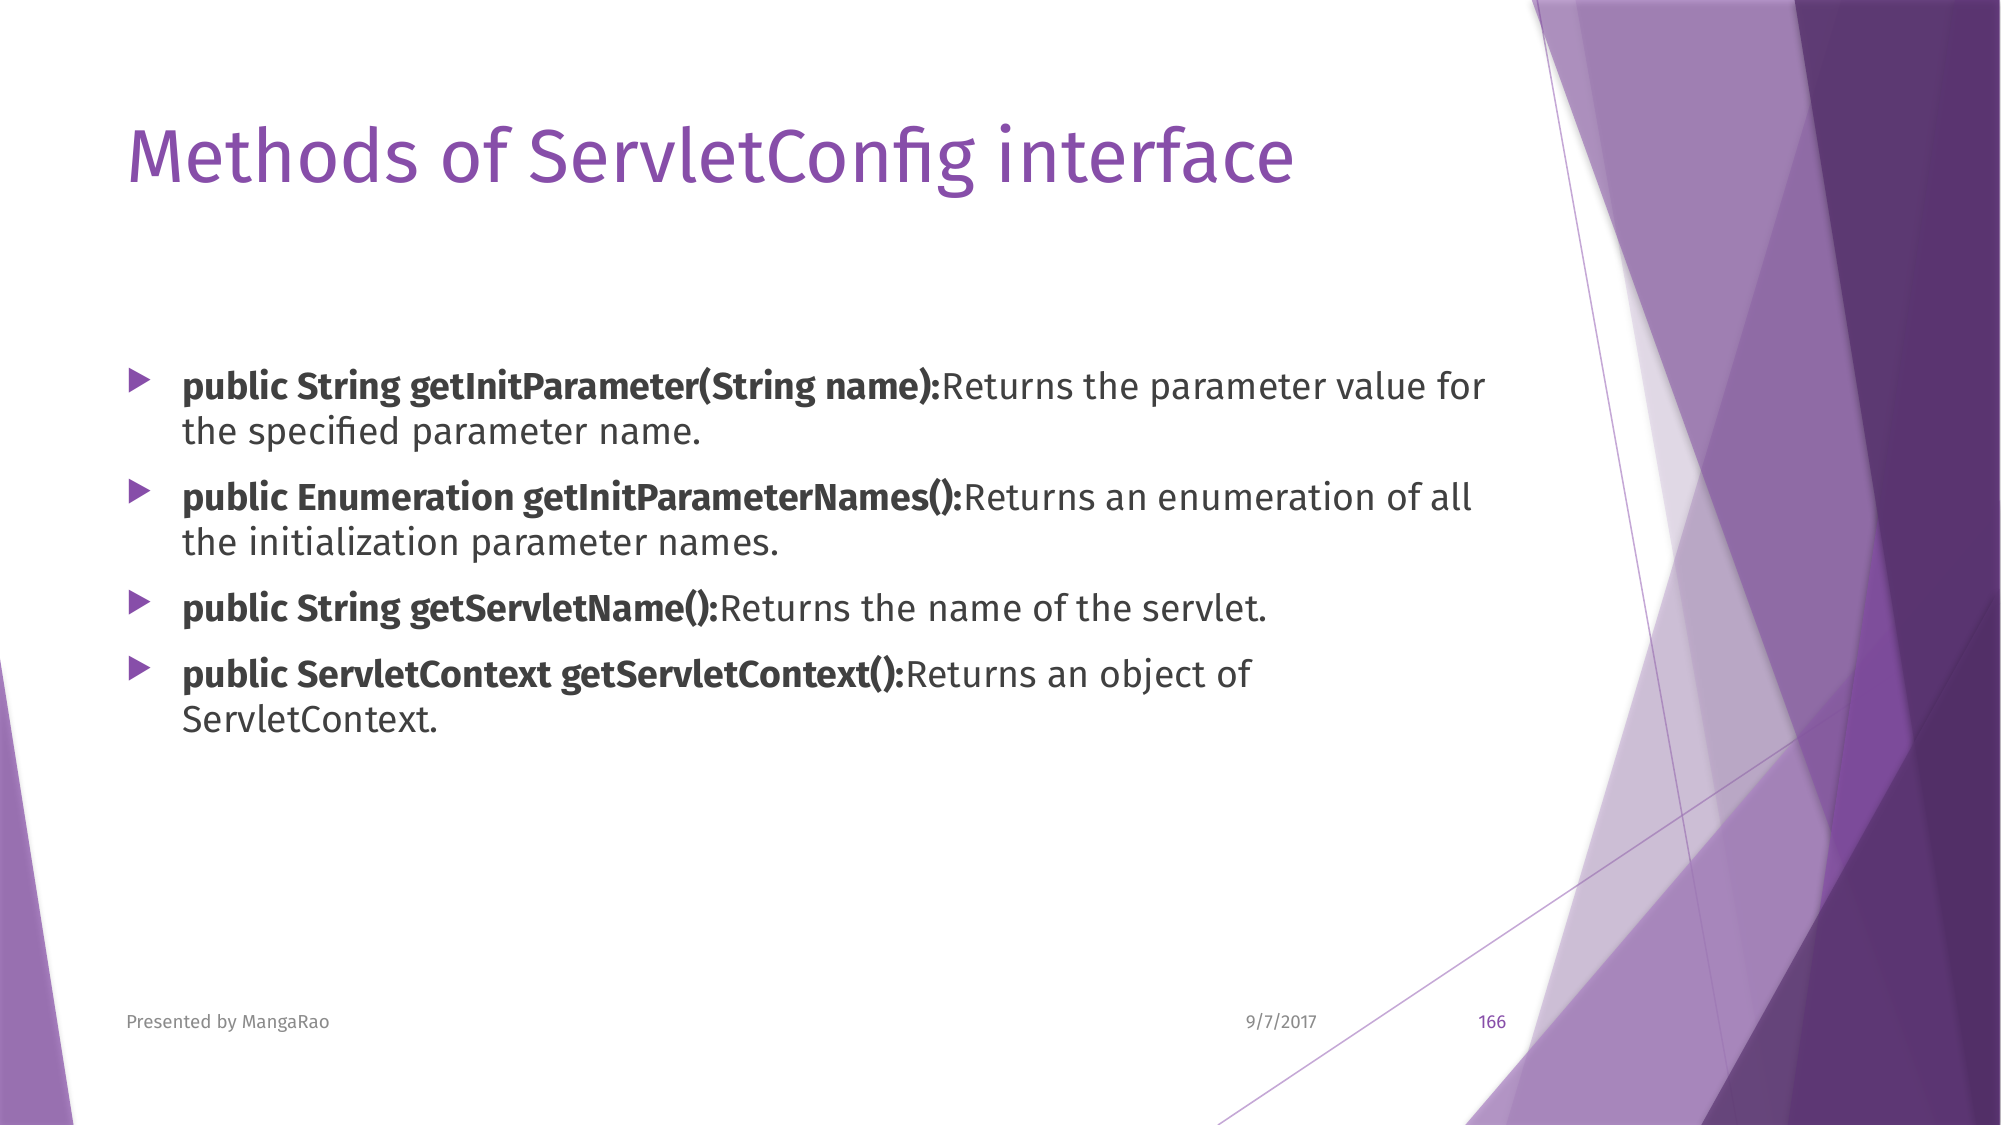

# Methods of ServletConfig interface
public String getInitParameter(String name):Returns the parameter value for the specified parameter name.
public Enumeration getInitParameterNames():Returns an enumeration of all the initialization parameter names.
public String getServletName():Returns the name of the servlet.
public ServletContext getServletContext():Returns an object of ServletContext.

Presented by MangaRao
9/7/2017
166